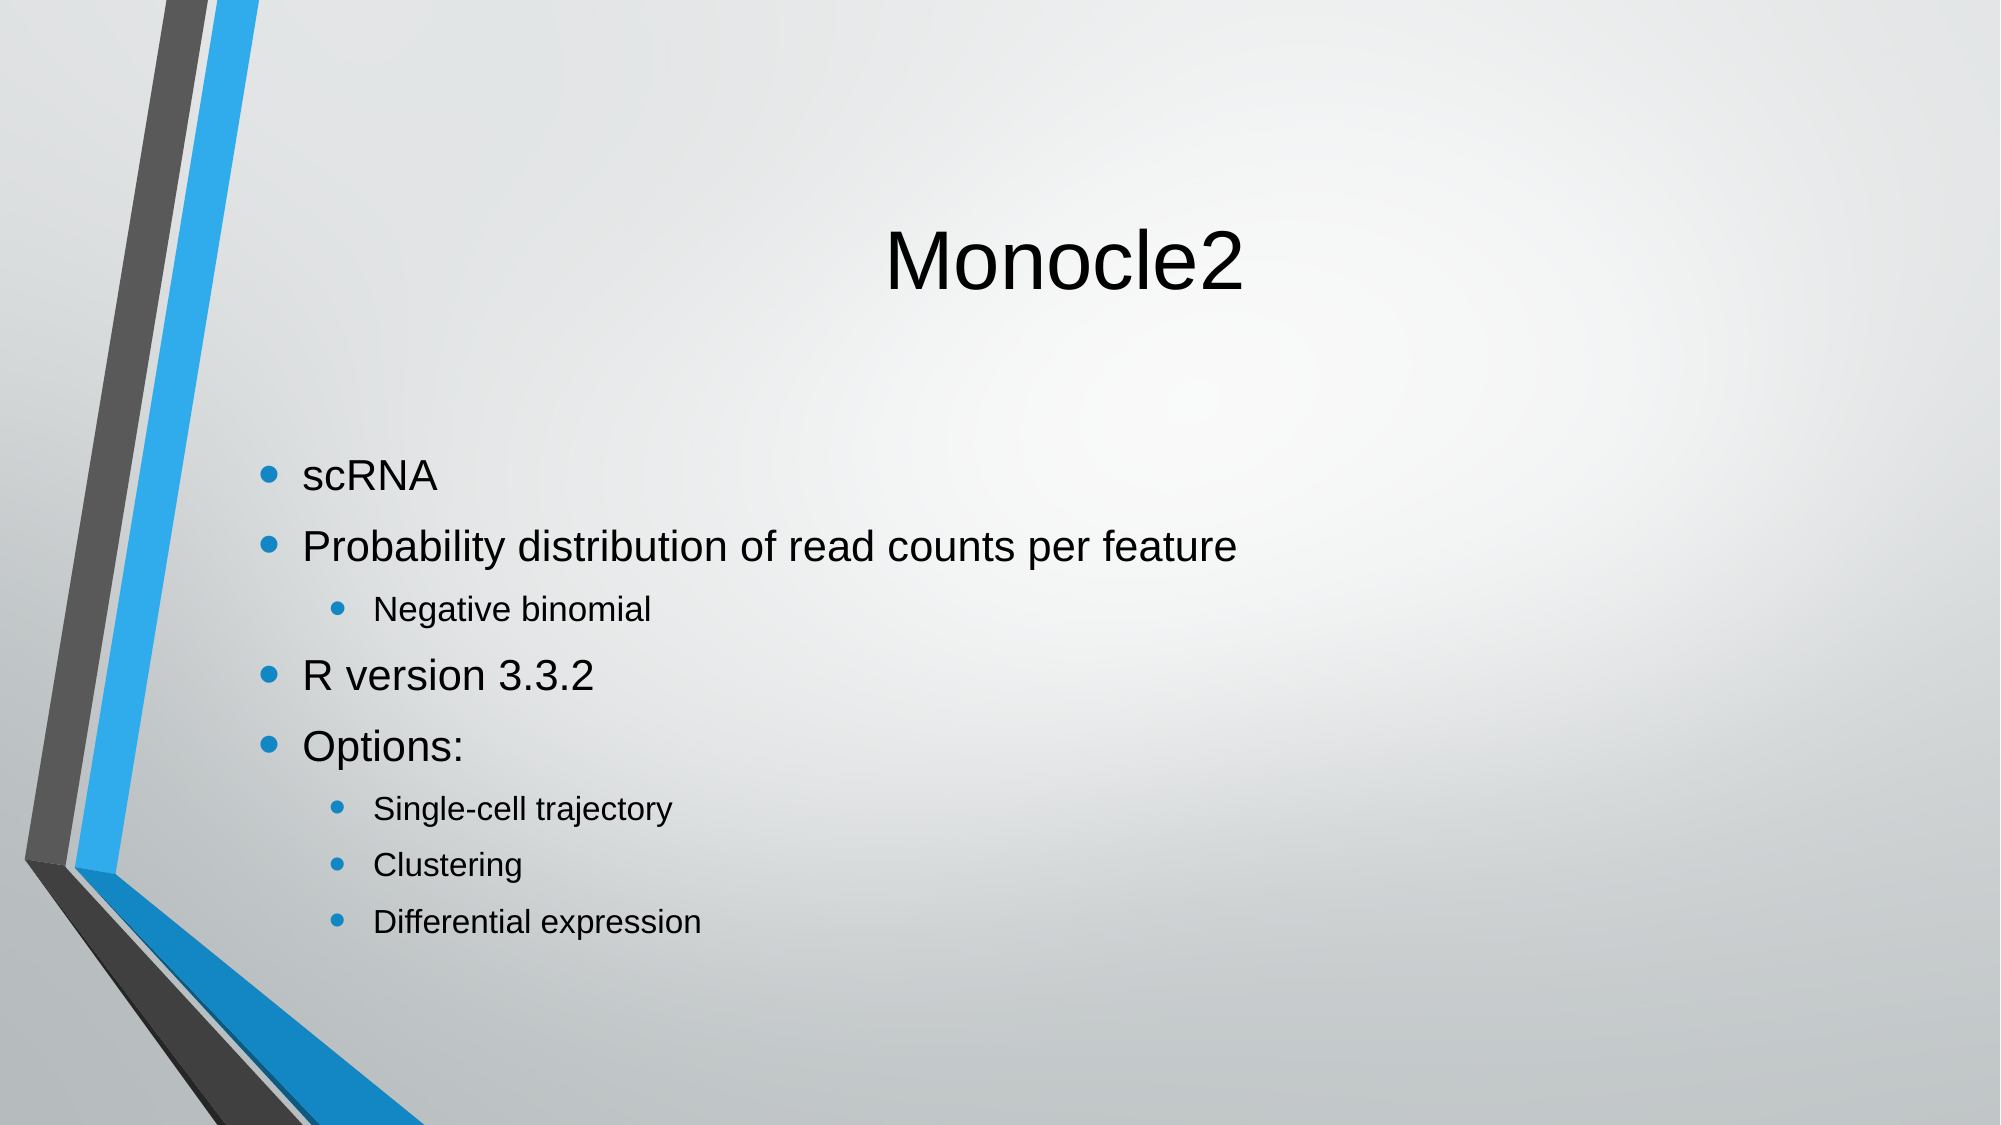

# Monocle2
scRNA
Probability distribution of read counts per feature
Negative binomial
R version 3.3.2
Options:
Single-cell trajectory
Clustering
Differential expression